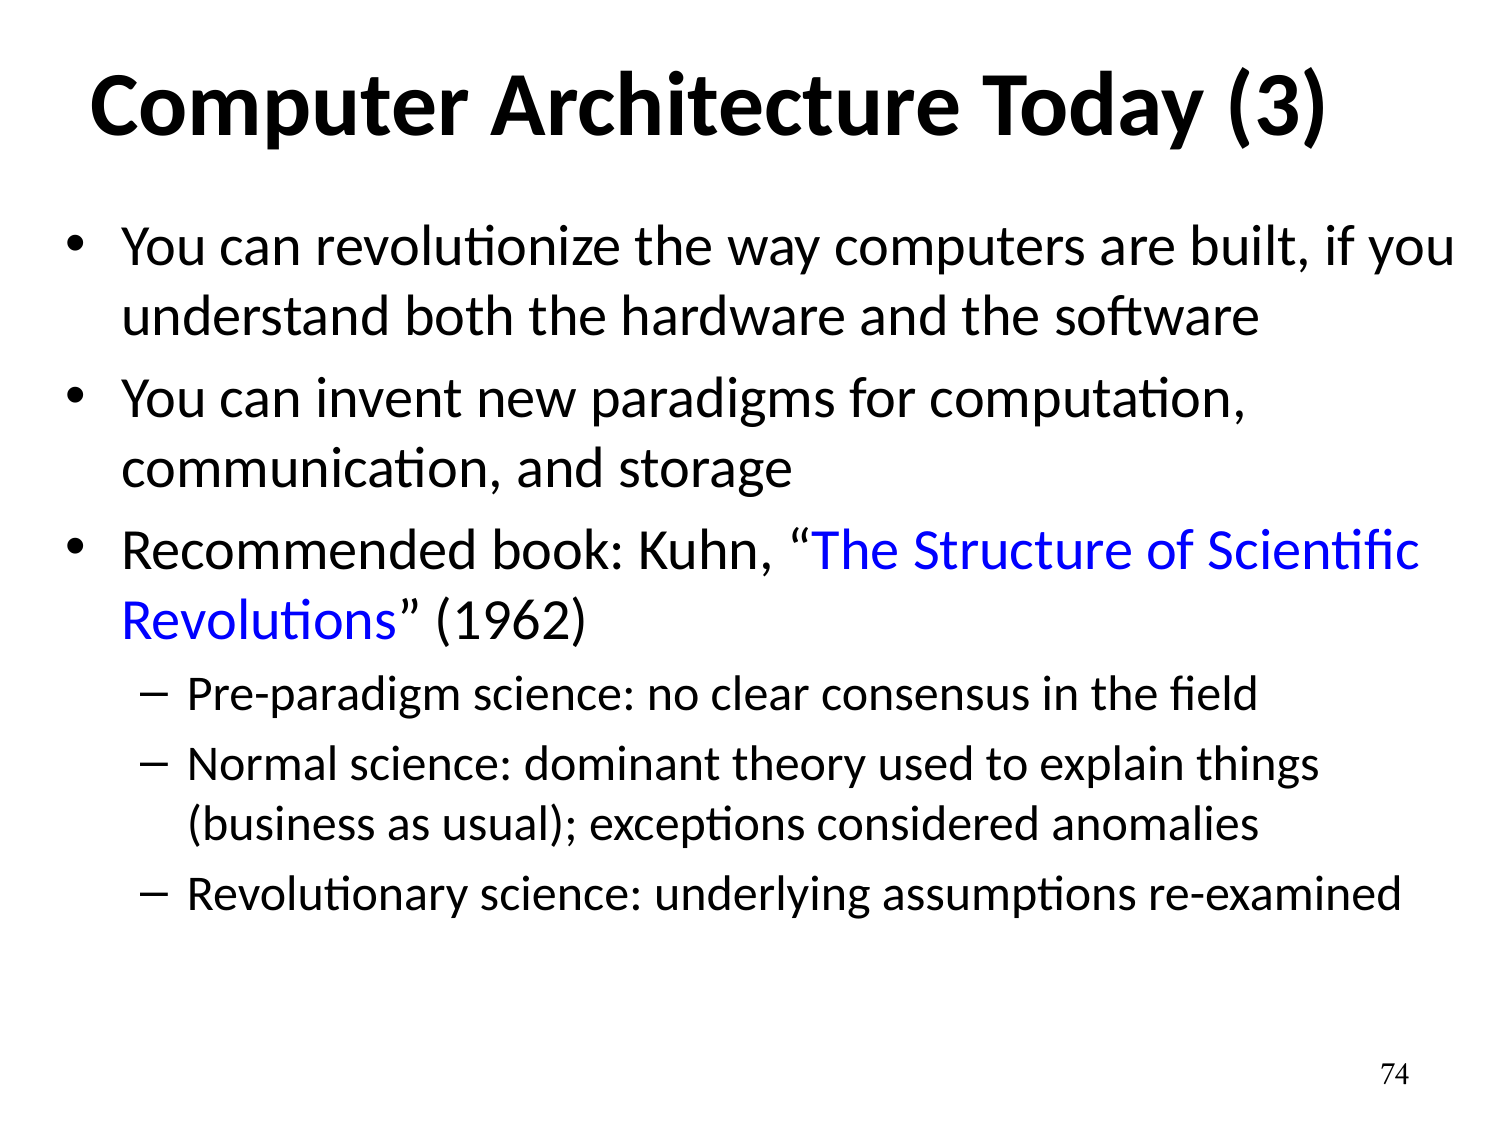

# Computer Architecture Today (3)
You can revolutionize the way computers are built, if you understand both the hardware and the software
You can invent new paradigms for computation, communication, and storage
Recommended book: Kuhn, “The Structure of Scientific Revolutions” (1962)
Pre-paradigm science: no clear consensus in the field
Normal science: dominant theory used to explain things (business as usual); exceptions considered anomalies
Revolutionary science: underlying assumptions re-examined
74